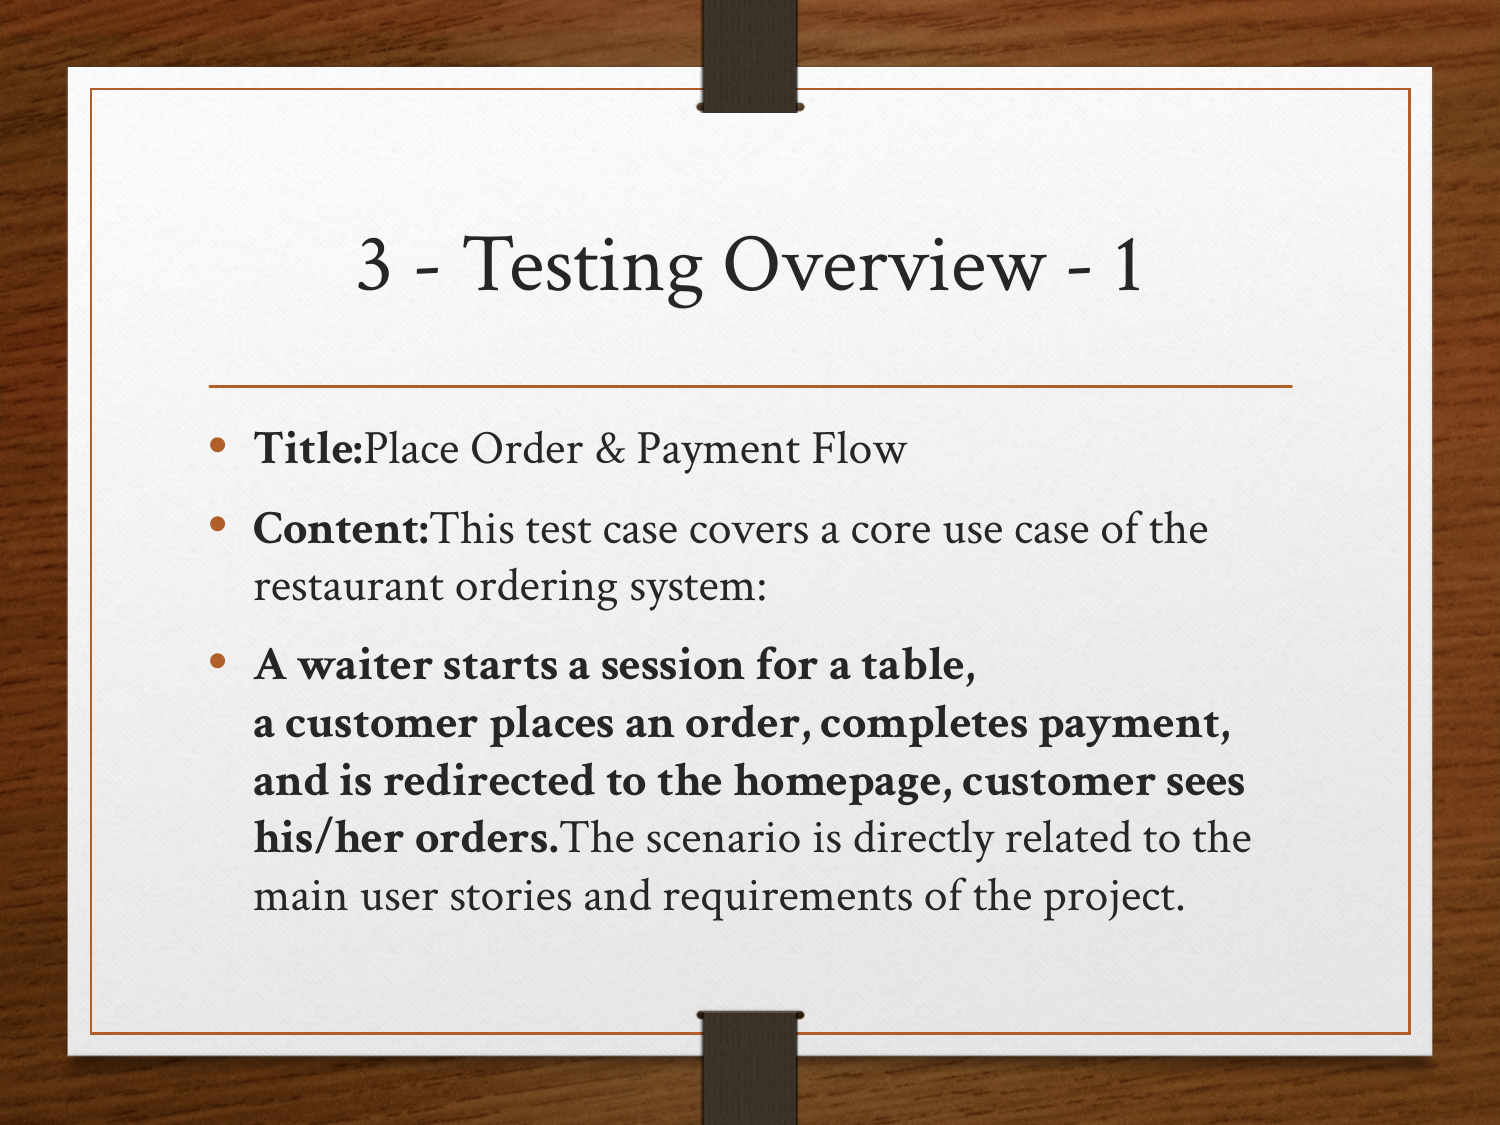

# 3 - Testing Overview - 1
Title:Place Order & Payment Flow
Content:This test case covers a core use case of the restaurant ordering system:
A waiter starts a session for a table, a customer places an order, completes payment, and is redirected to the homepage, customer sees his/her orders.The scenario is directly related to the main user stories and requirements of the project.